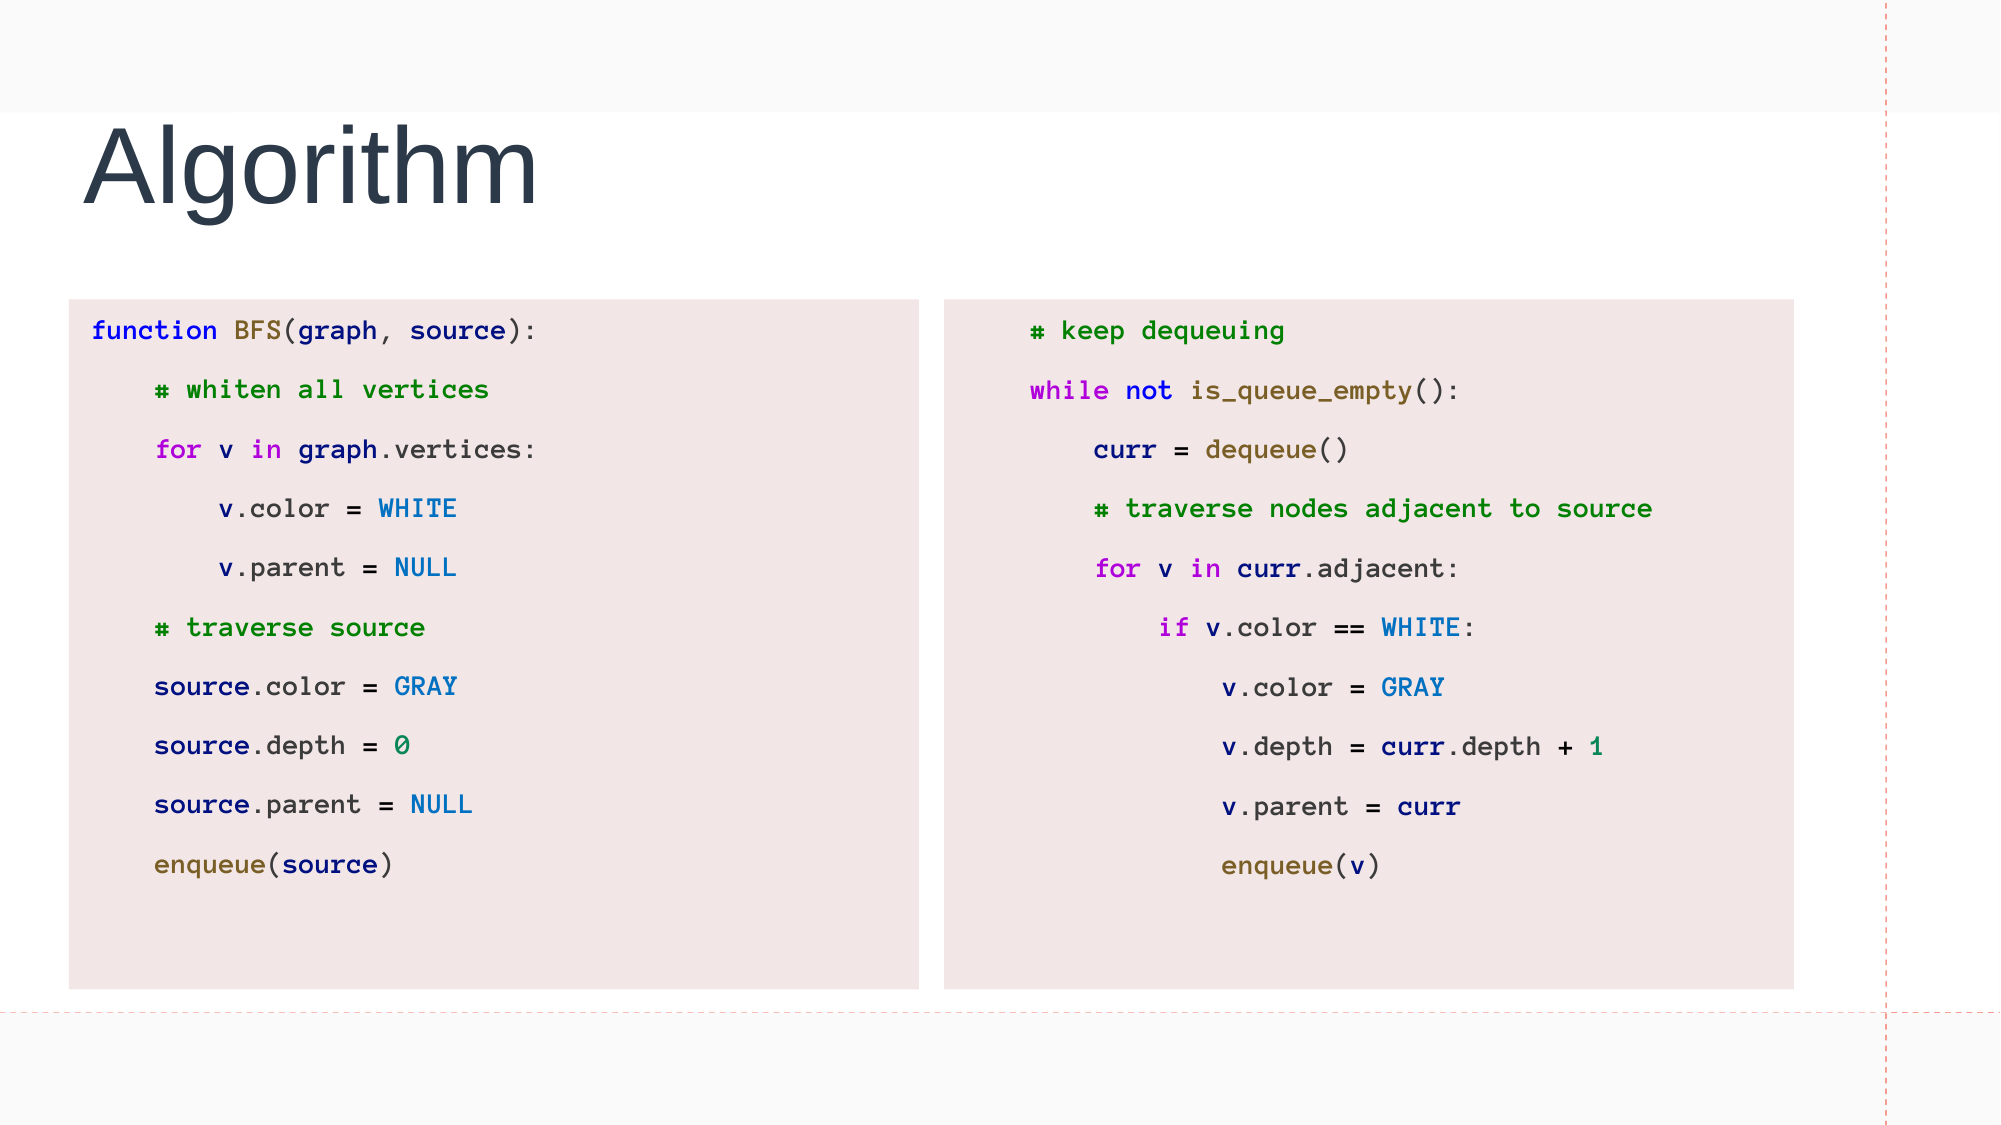

# Algorithm
function BFS(graph, source):
    # whiten all vertices
    for v in graph.vertices:
        v.color = WHITE
        v.parent = NULL
    # traverse source
    source.color = GRAY
    source.depth = 0
    source.parent = NULL
    enqueue(source)
    # keep dequeuing
    while not is_queue_empty():
        curr = dequeue()
        # traverse nodes adjacent to source
        for v in curr.adjacent:
            if v.color == WHITE:
                v.color = GRAY
                v.depth = curr.depth + 1
                v.parent = curr
                enqueue(v)